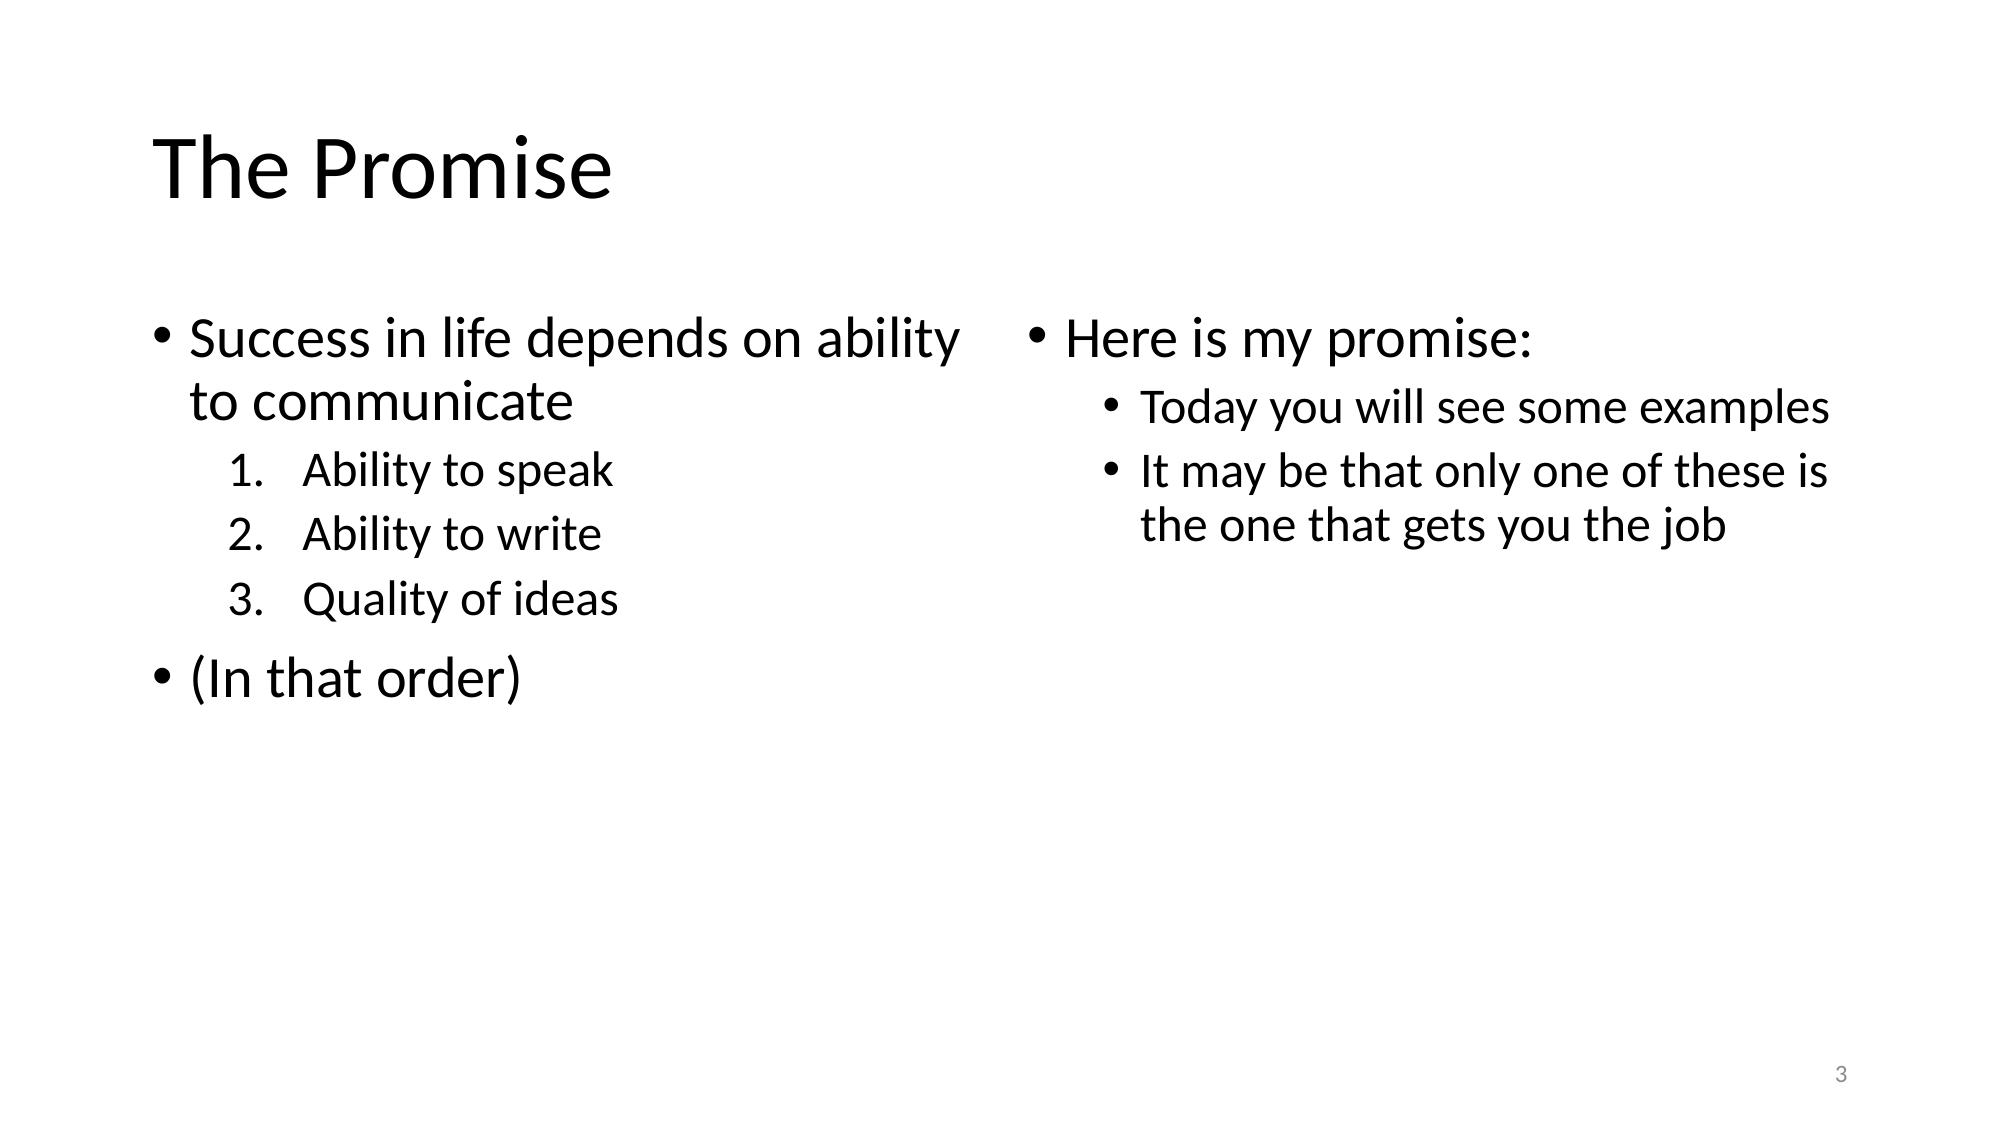

# The Promise
Success in life depends on ability to communicate
Ability to speak
Ability to write
Quality of ideas
(In that order)

Here is my promise:
Today you will see some examples
It may be that only one of these is the one that gets you the job
3